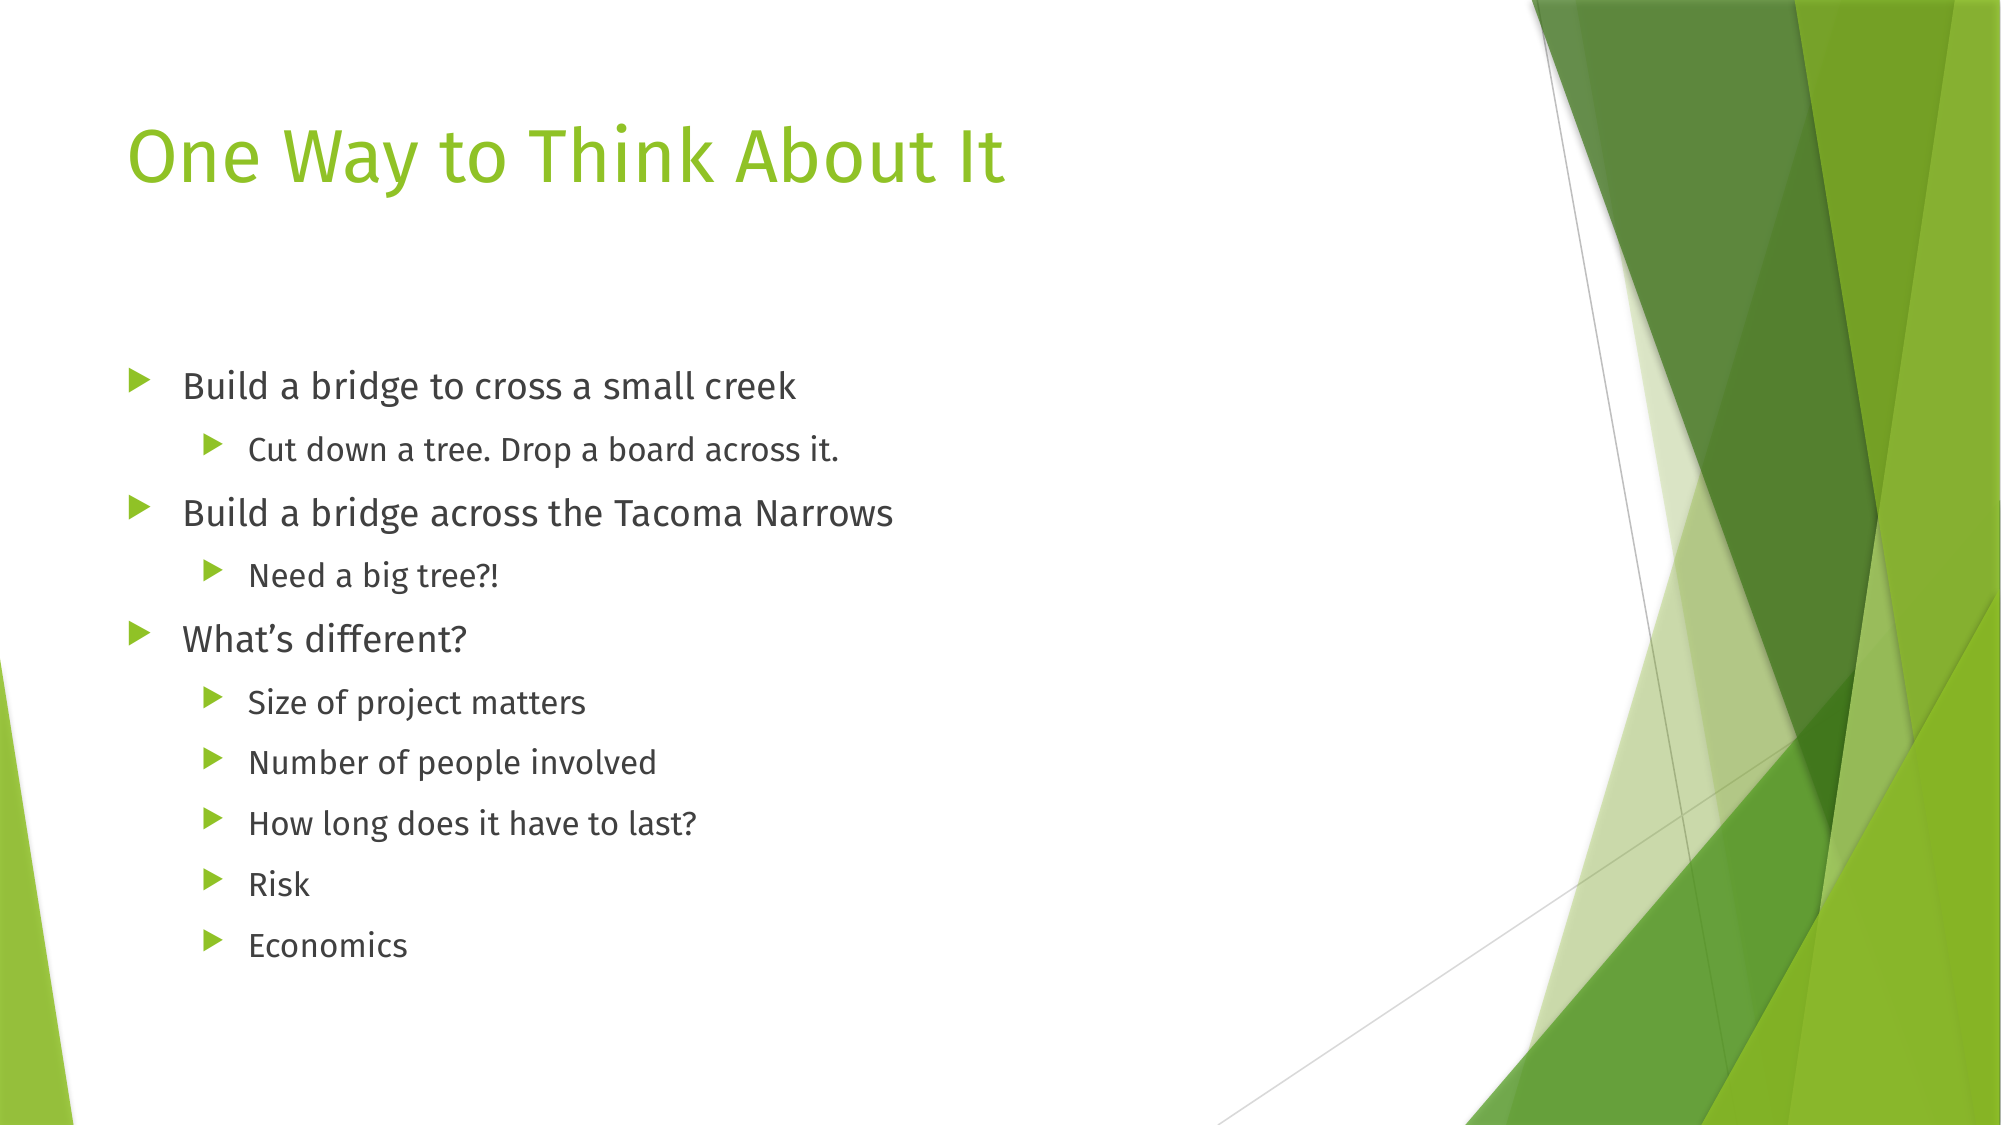

# One Way to Think About It
Build a bridge to cross a small creek
Cut down a tree. Drop a board across it.
Build a bridge across the Tacoma Narrows
Need a big tree?!
What’s different?
Size of project matters
Number of people involved
How long does it have to last?
Risk
Economics